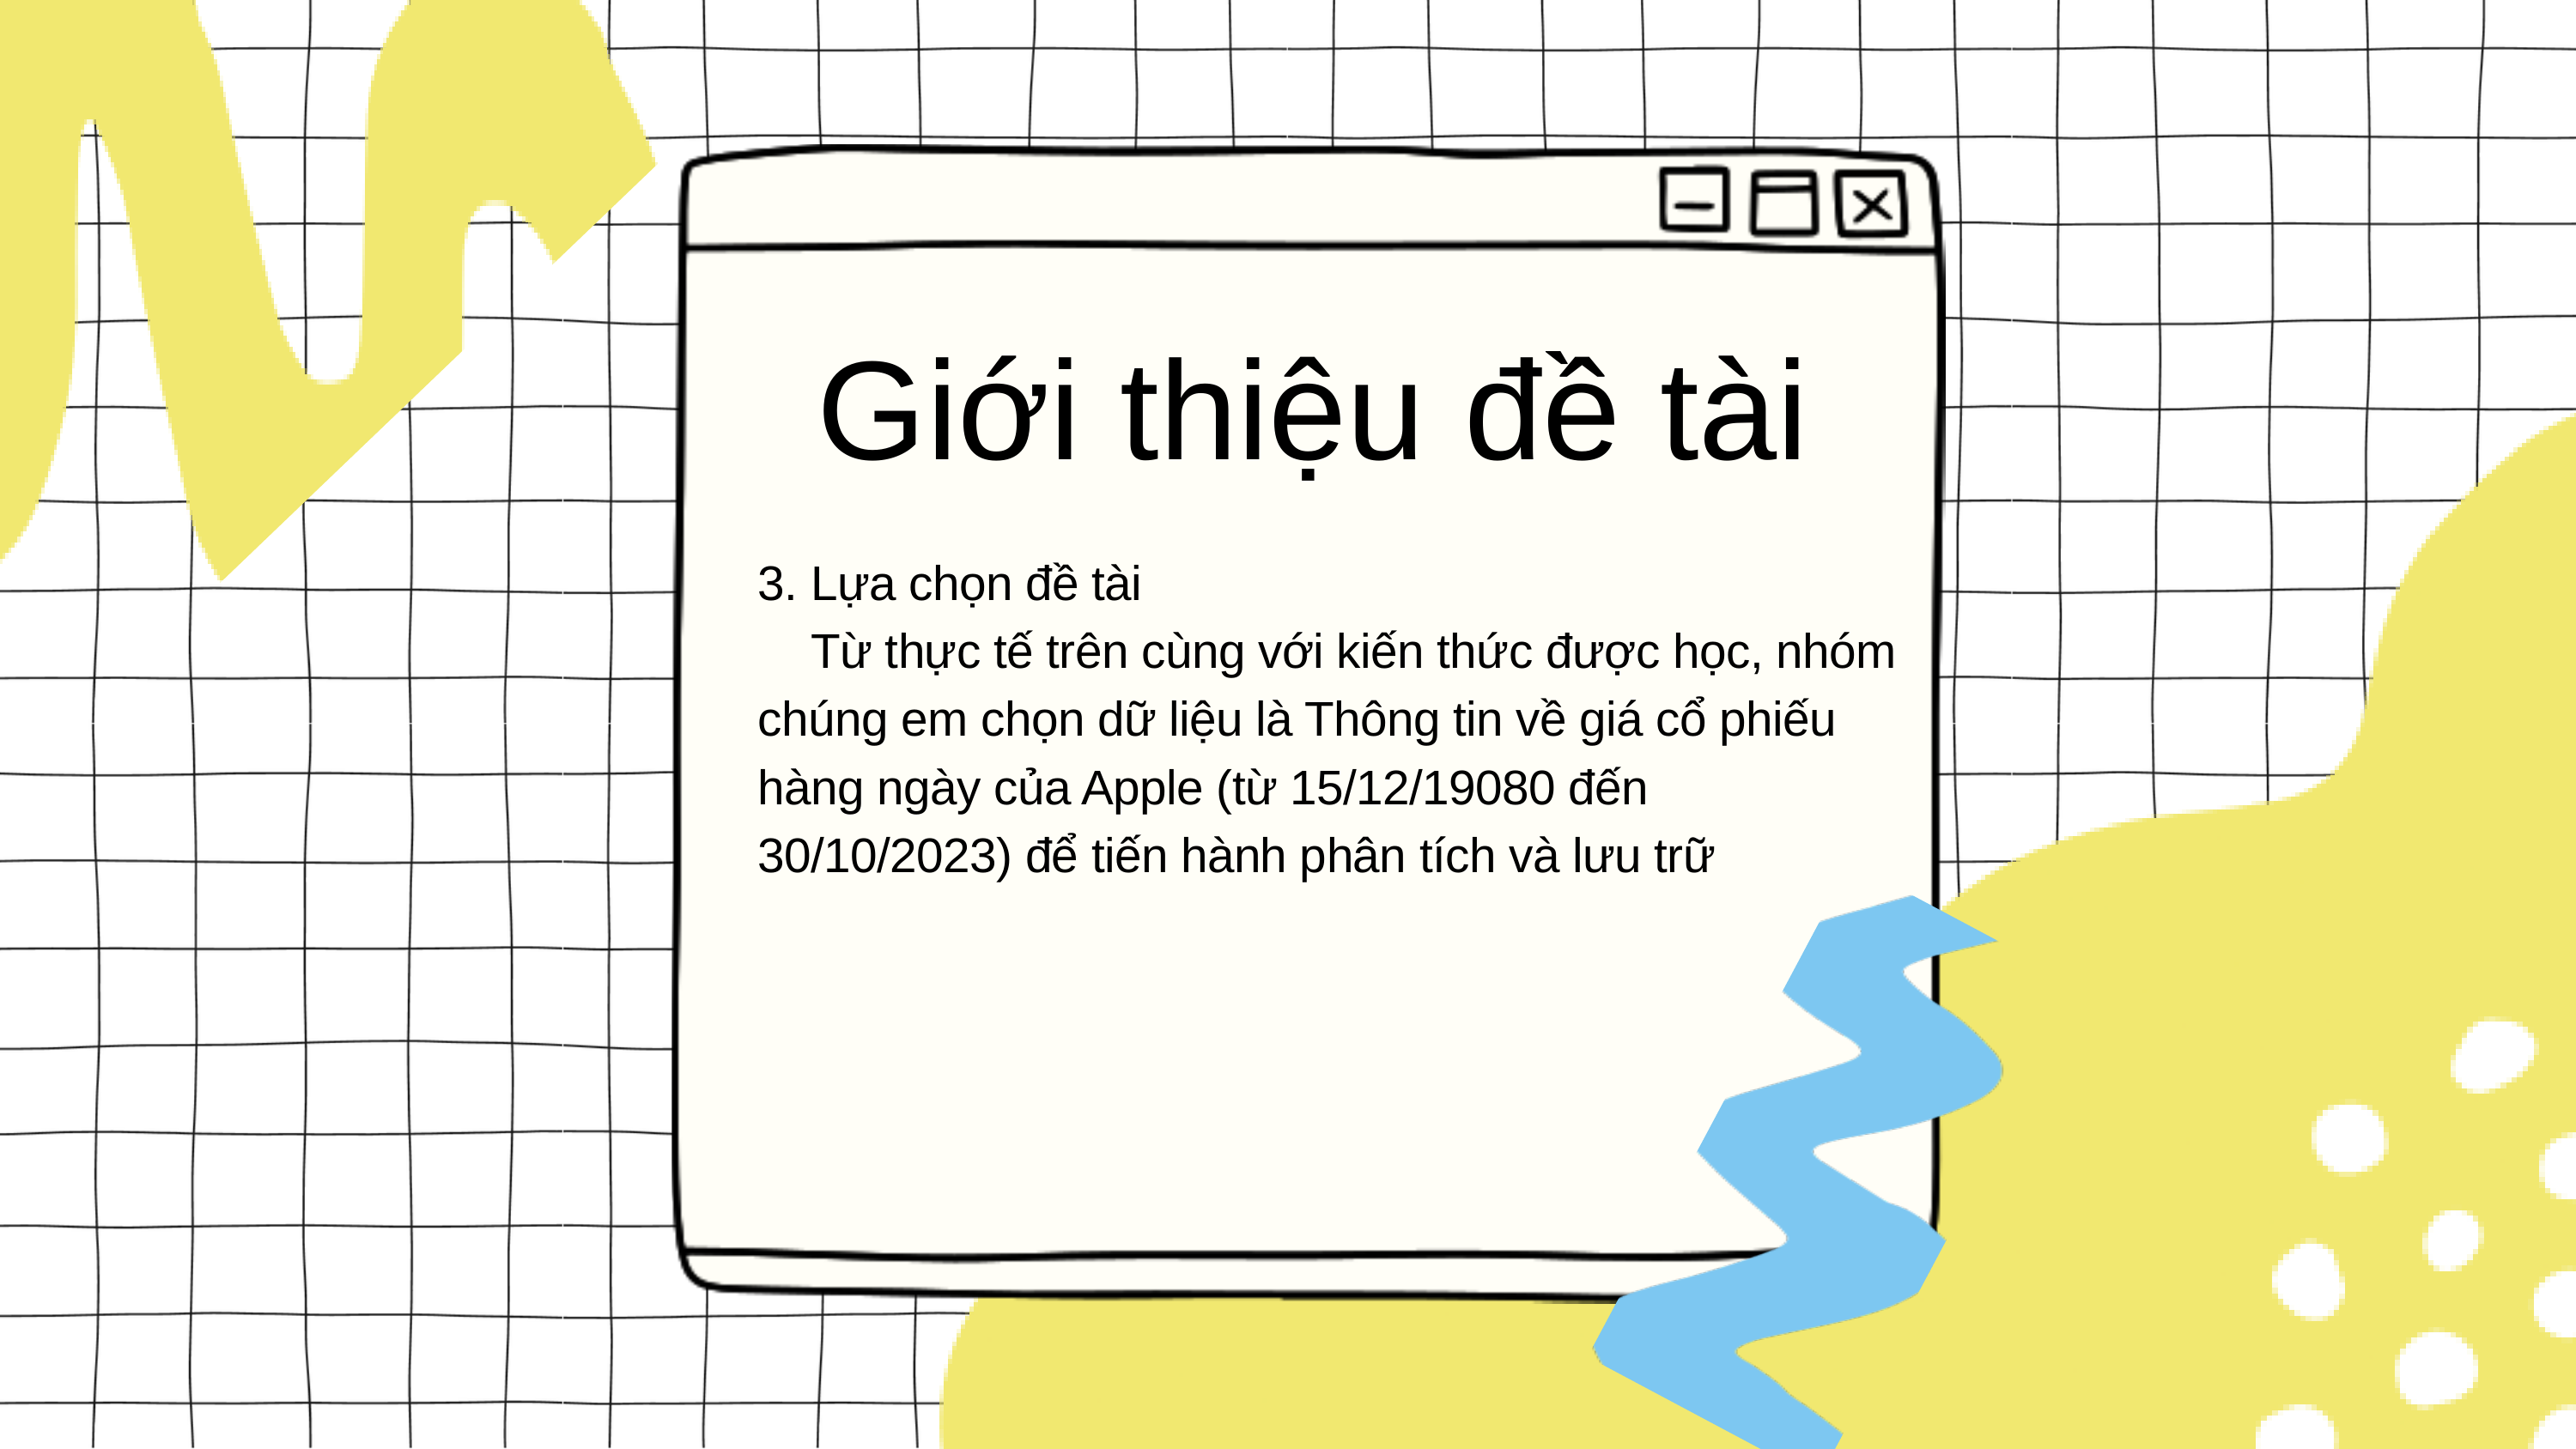

Giới thiệu đề tài

3. Lựa chọn đề tài
    Từ thực tế trên cùng với kiến thức được học, nhóm chúng em chọn dữ liệu là Thông tin về giá cổ phiếu hàng ngày của Apple (từ 15/12/19080 đến 30/10/2023) để tiến hành phân tích và lưu trữ